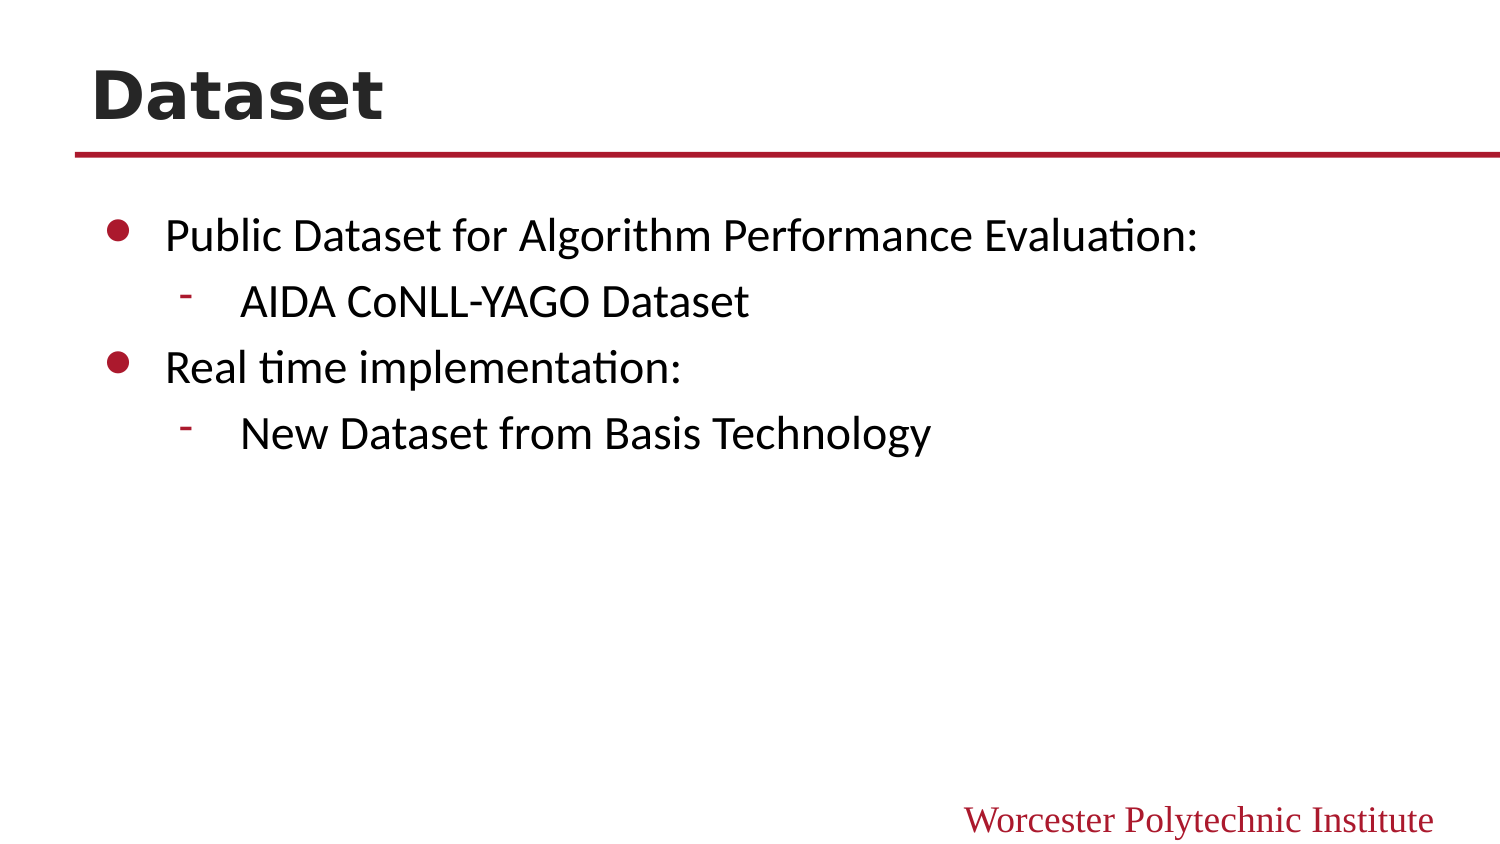

# Dataset
Public Dataset for Algorithm Performance Evaluation:
AIDA CoNLL-YAGO Dataset
Real time implementation:
New Dataset from Basis Technology